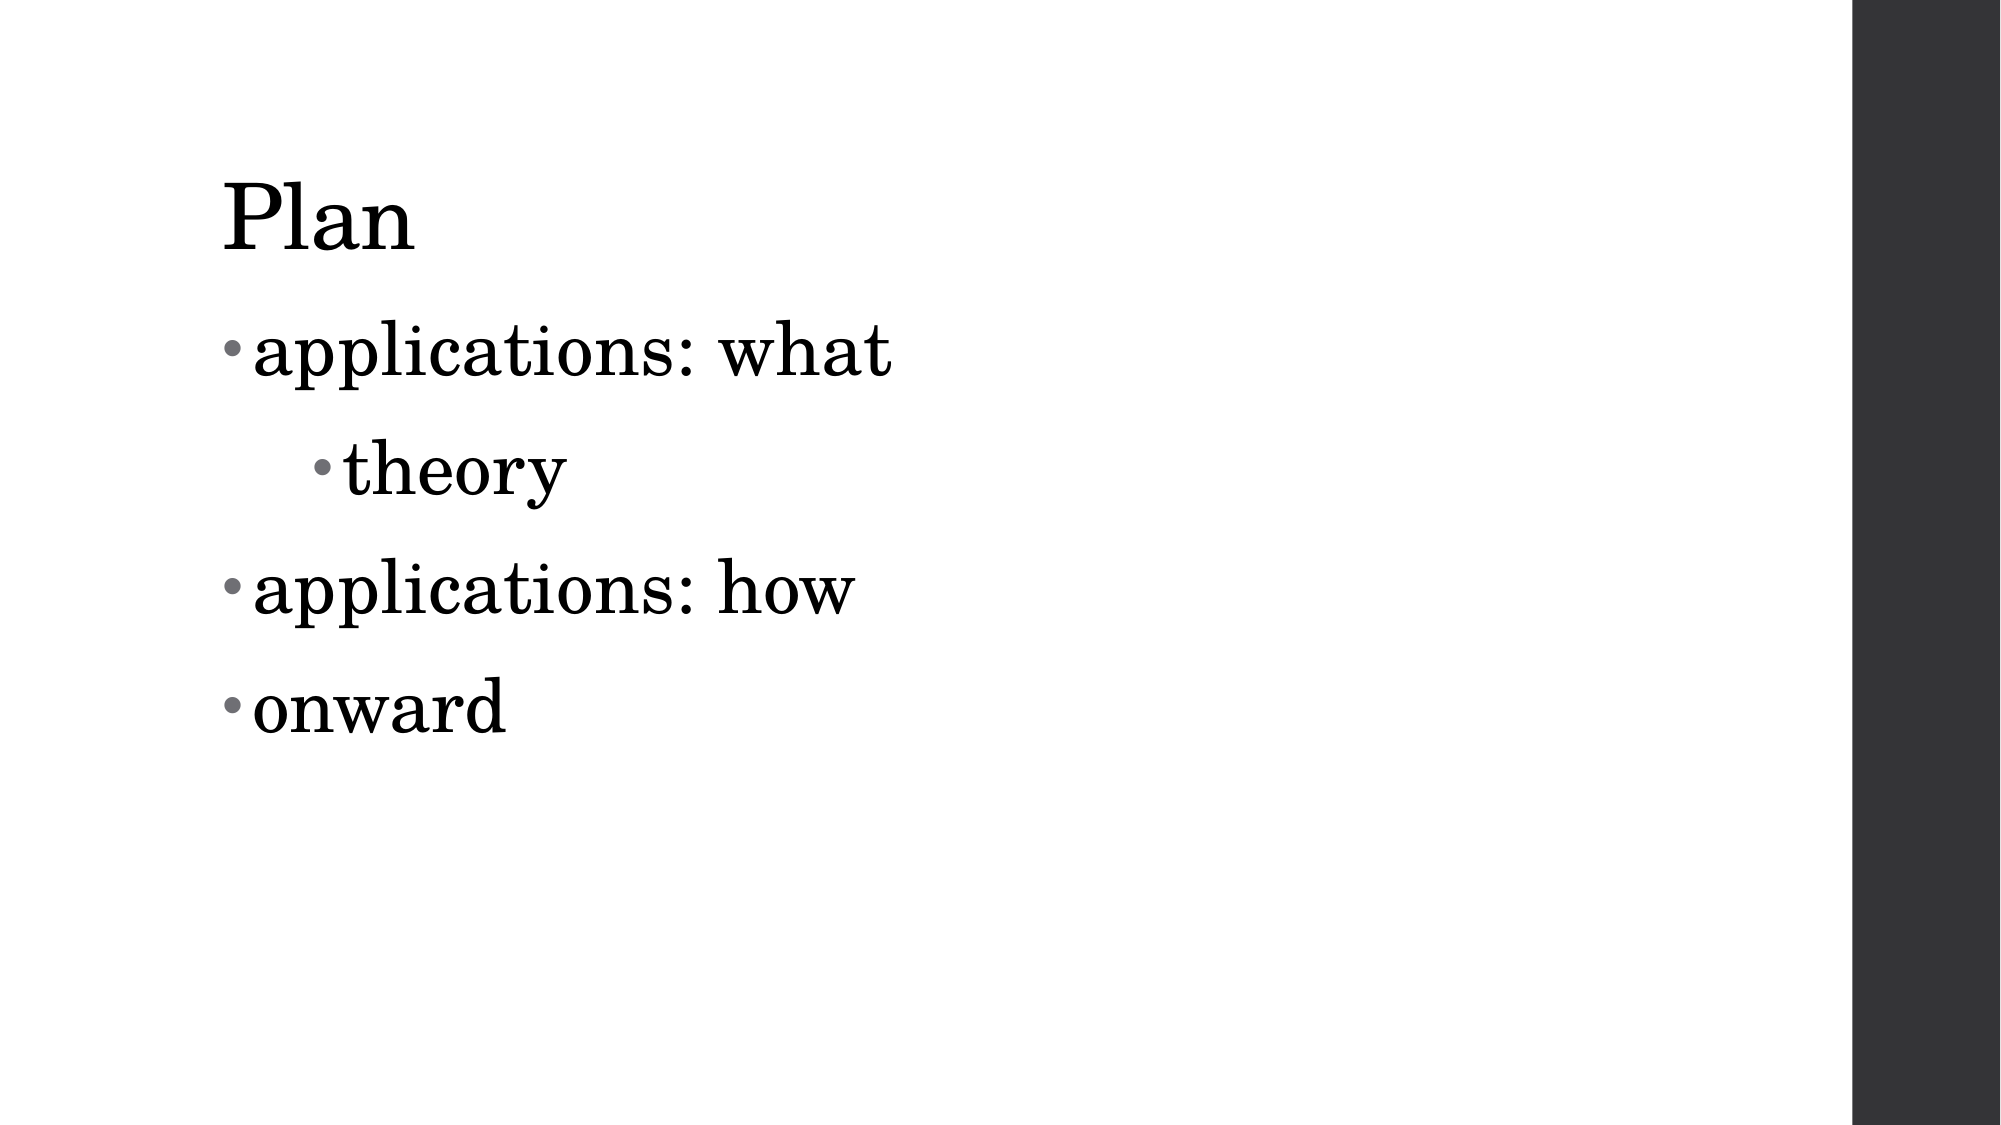

# Plan
applications: what
theory
applications: how
onward